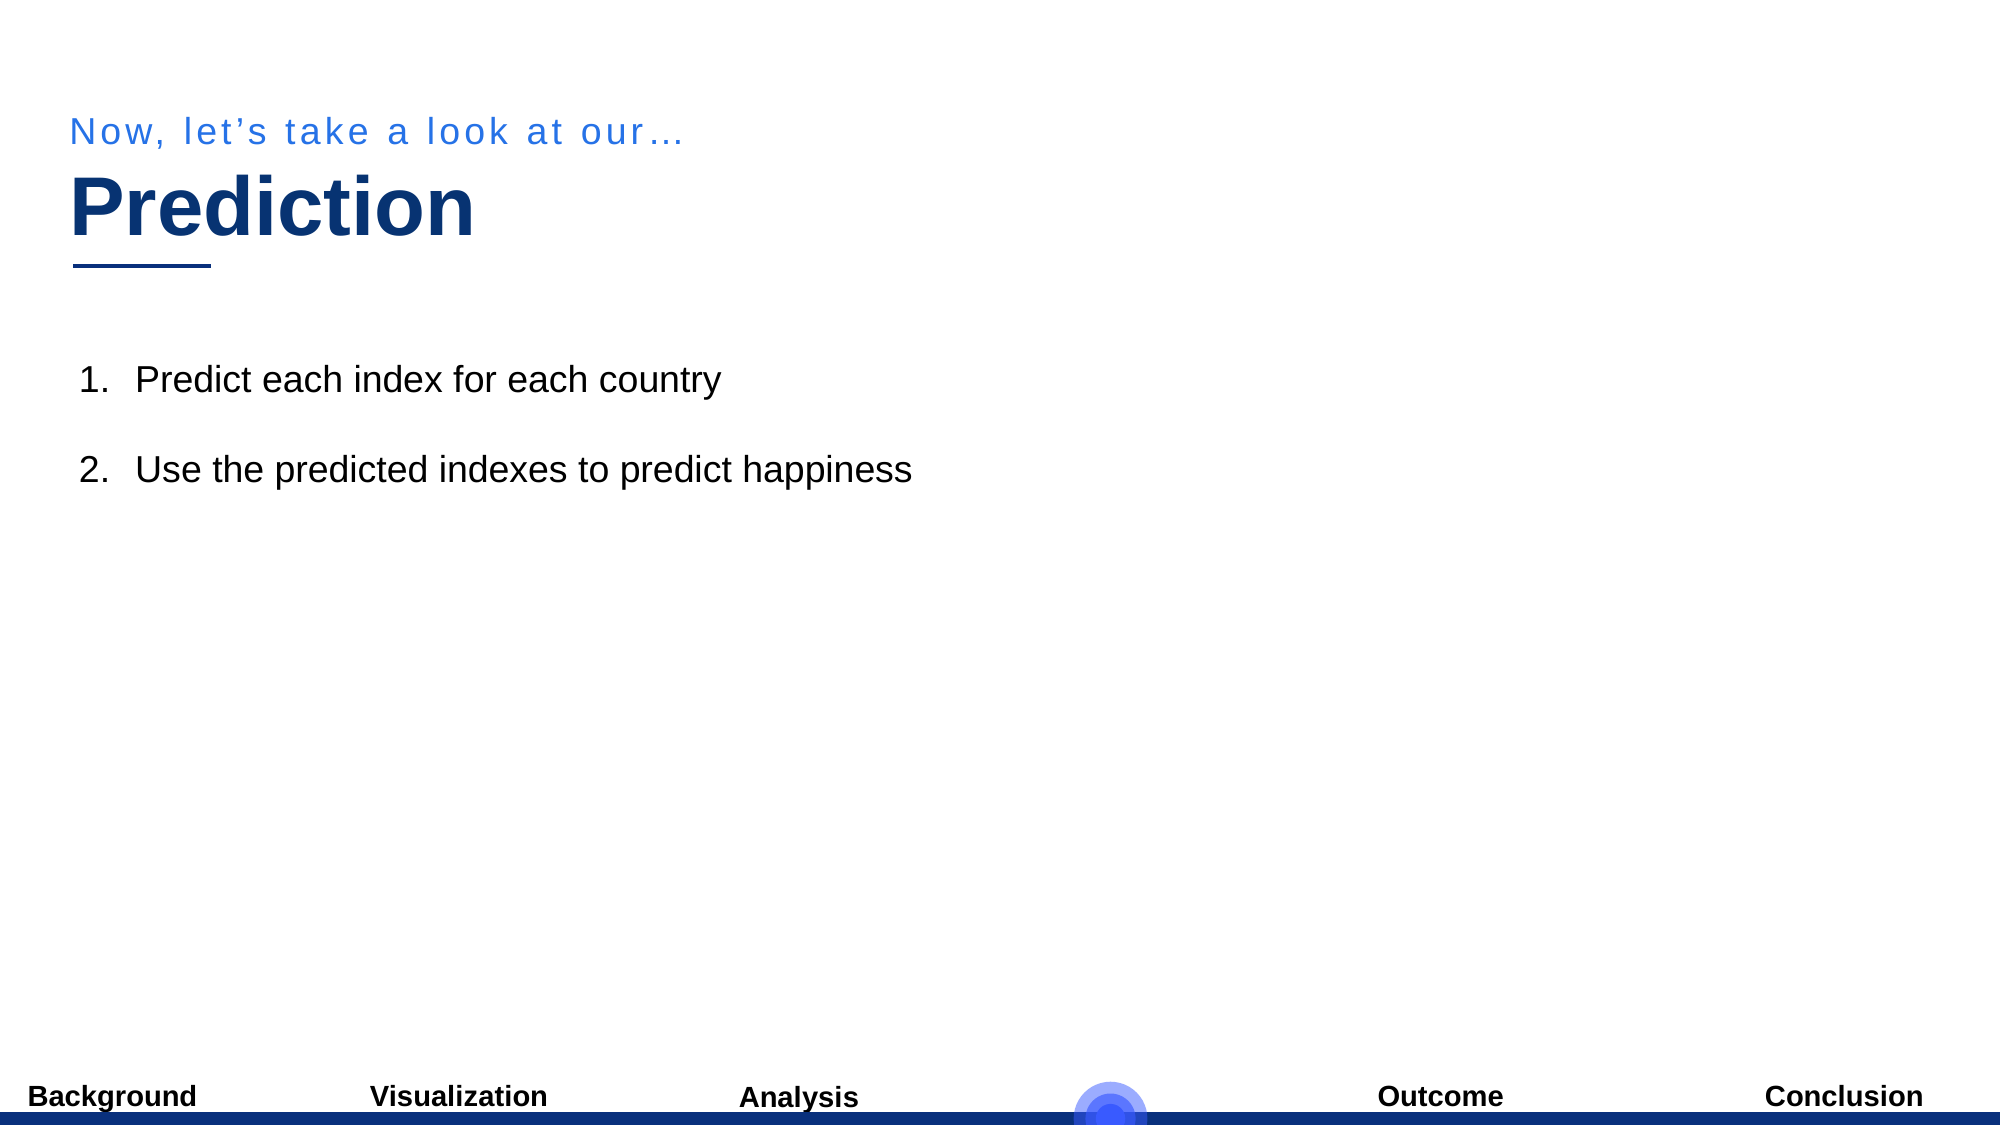

Now, let’s take a look at our…
Prediction
Predict each index for each country
Use the predicted indexes to predict happiness

Visualization
Outcome
Conclusion
Background
Analysis